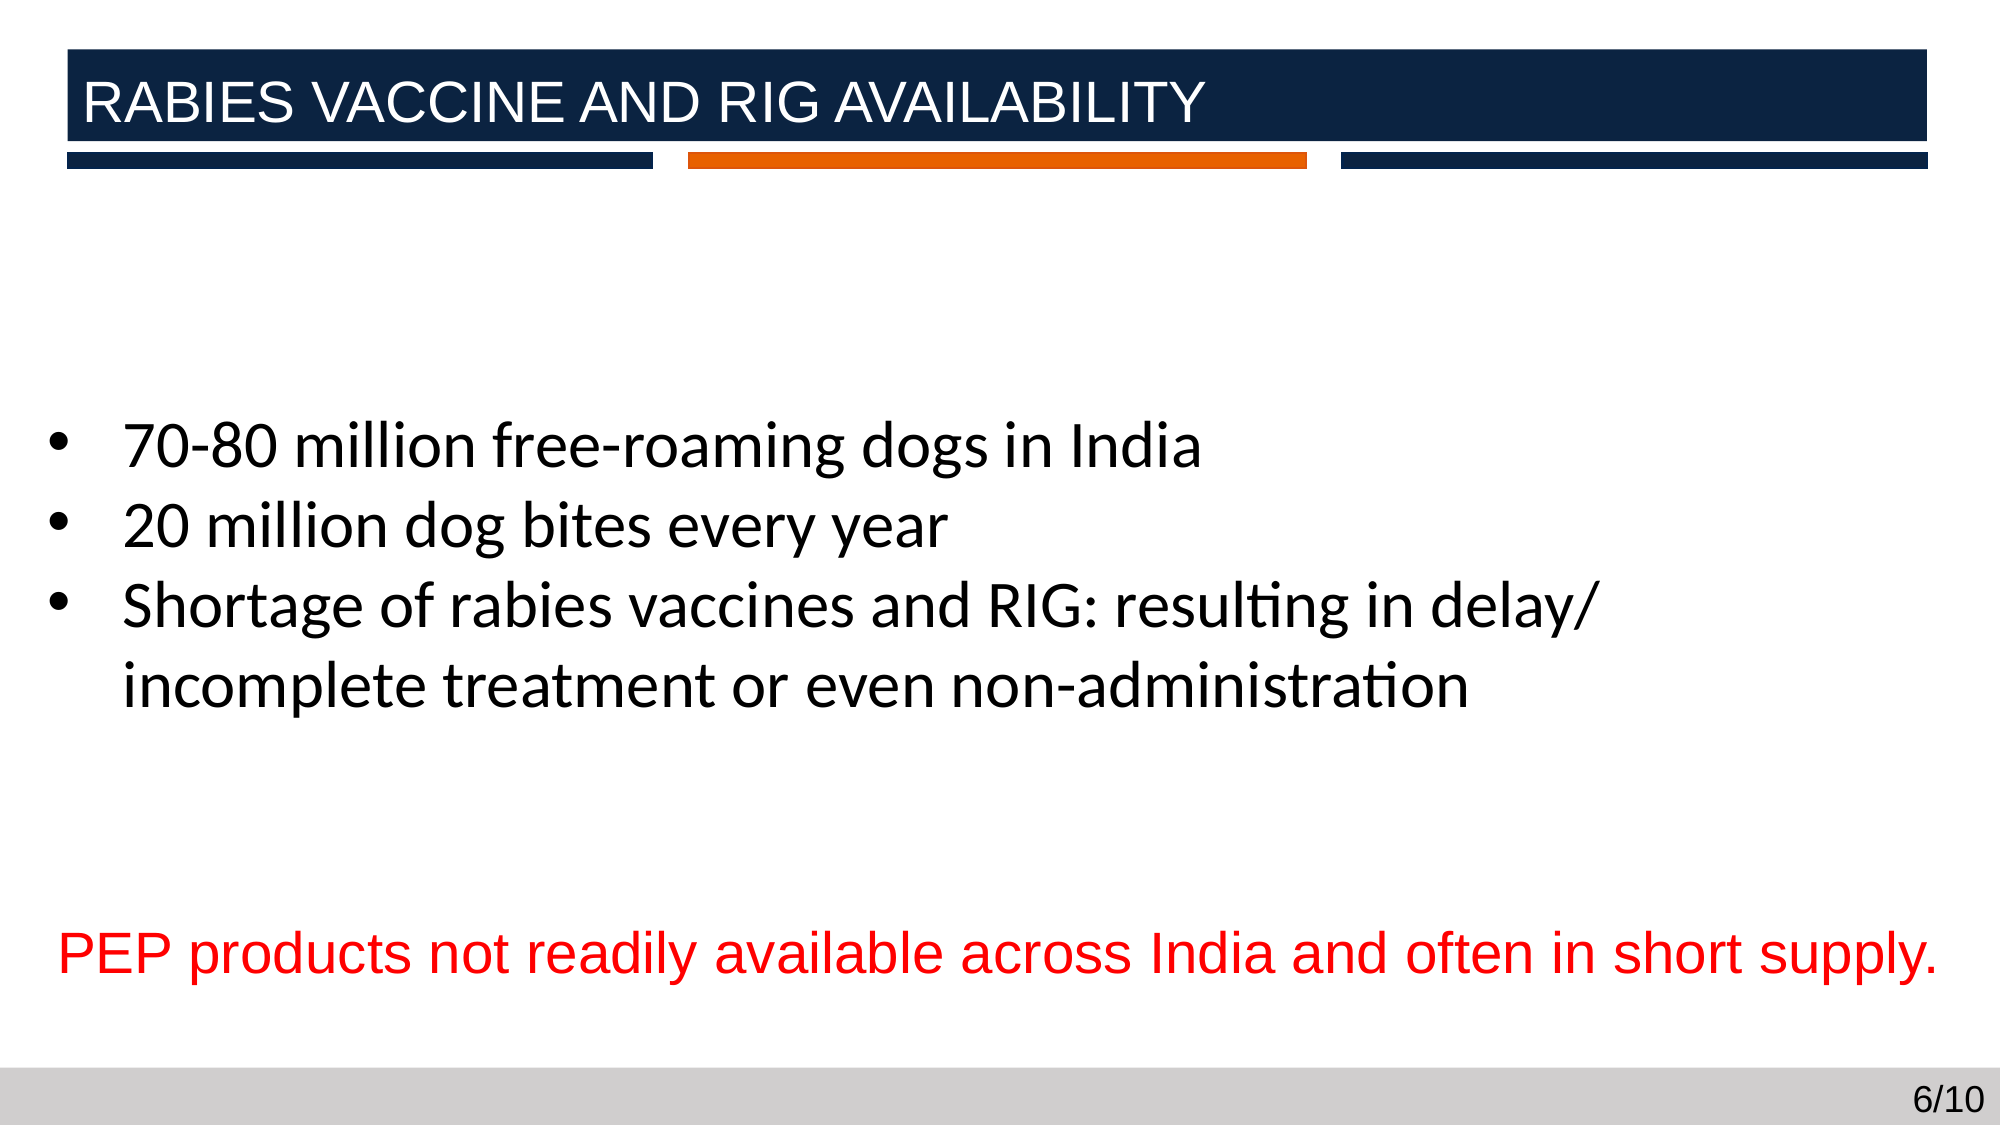

RABIES VACCINE AND RIG availability

70-80 million free-roaming dogs in India
20 million dog bites every year
Shortage of rabies vaccines and RIG: resulting in delay/ incomplete treatment or even non-administration
PEP products not readily available across India and often in short supply.
6/10